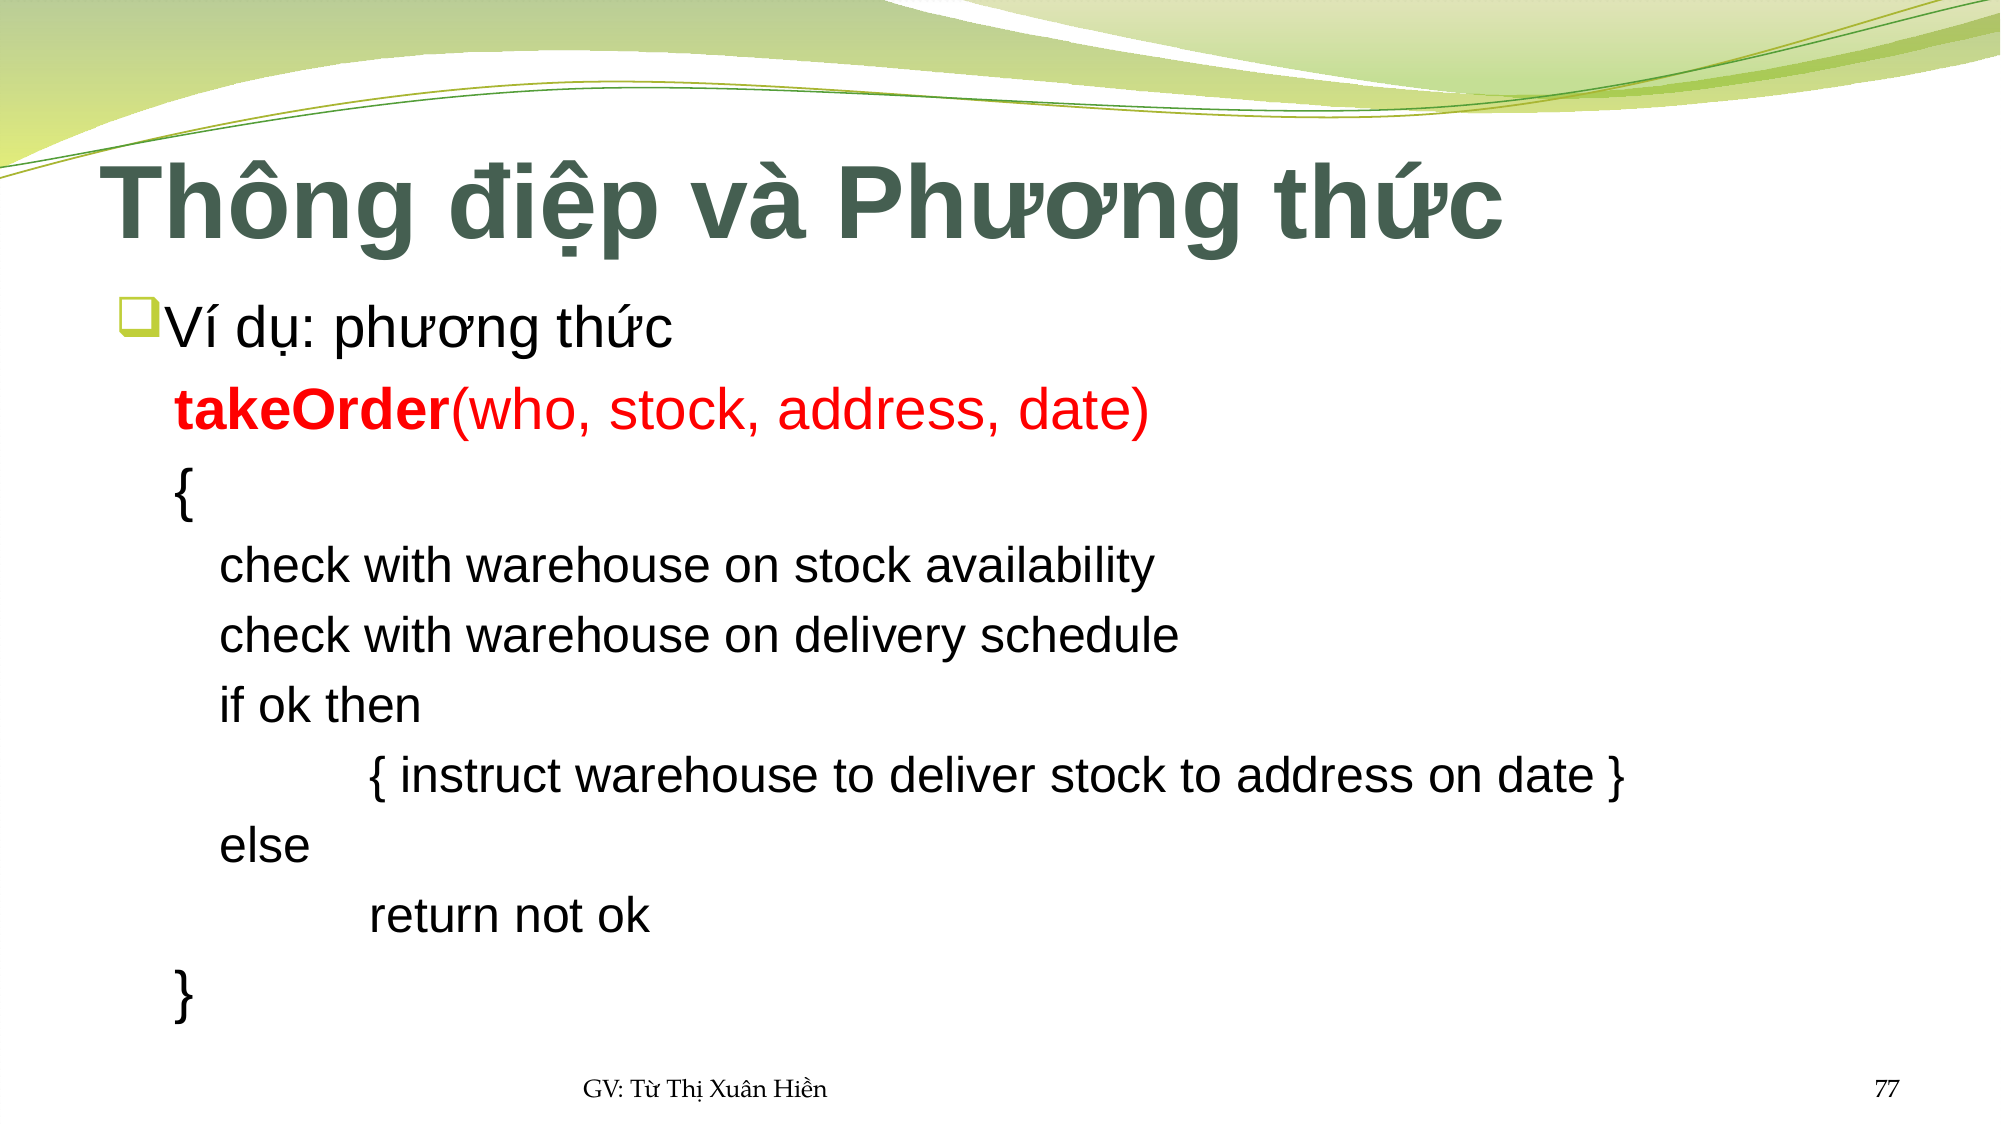

# Thông điệp và Phương thức
Ví dụ: phương thức
takeOrder(who, stock, address, date)
{
check with warehouse on stock availability
check with warehouse on delivery schedule
if ok then
	{ instruct warehouse to deliver stock to address on date }
else
	return not ok
}
GV: Từ Thị Xuân Hiền
77